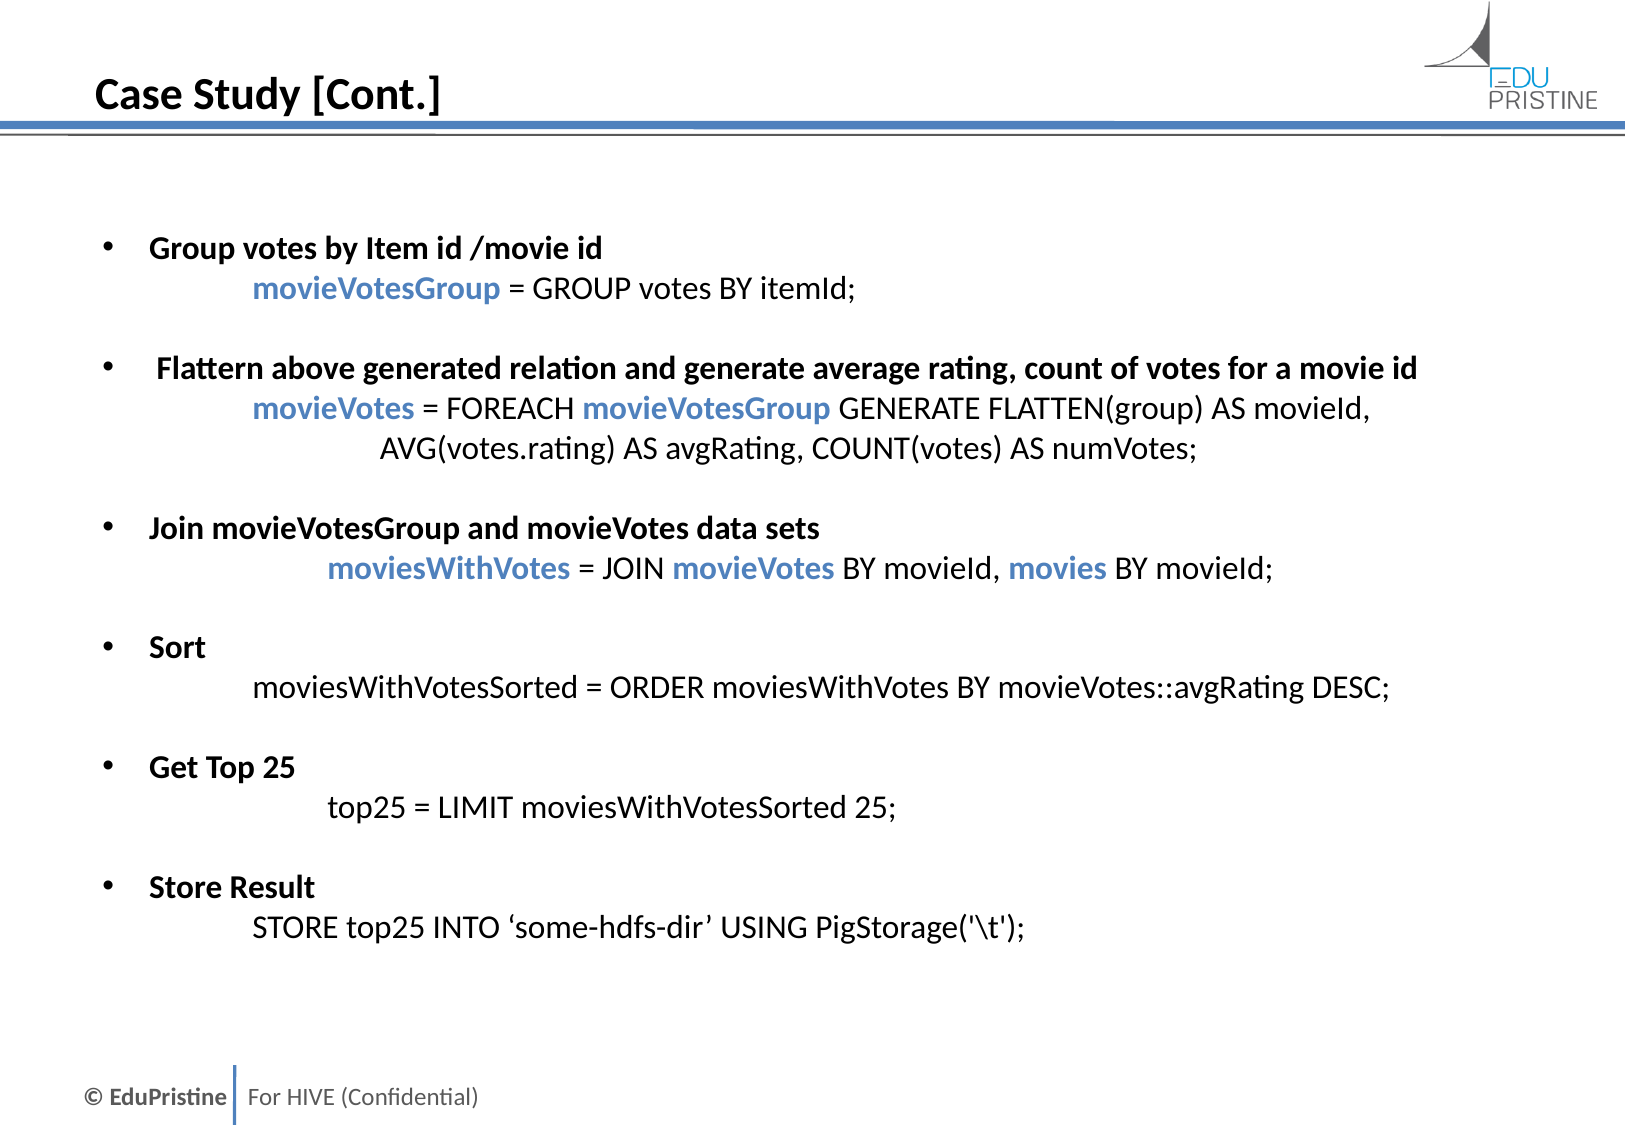

# Case Study [Cont.]

Group votes by Item id /movie id
	movieVotesGroup = GROUP votes BY itemId;

 Flattern above generated relation and generate average rating, count of votes for a movie id
	movieVotes = FOREACH movieVotesGroup GENERATE FLATTEN(group) AS movieId,
                                     AVG(votes.rating) AS avgRating, COUNT(votes) AS numVotes;

Join movieVotesGroup and movieVotes data sets
	moviesWithVotes = JOIN movieVotes BY movieId, movies BY movieId;

Sort
	moviesWithVotesSorted = ORDER moviesWithVotes BY movieVotes::avgRating DESC;

Get Top 25
	top25 = LIMIT moviesWithVotesSorted 25;

Store Result
	STORE top25 INTO ‘some-hdfs-dir’ USING PigStorage('\t');